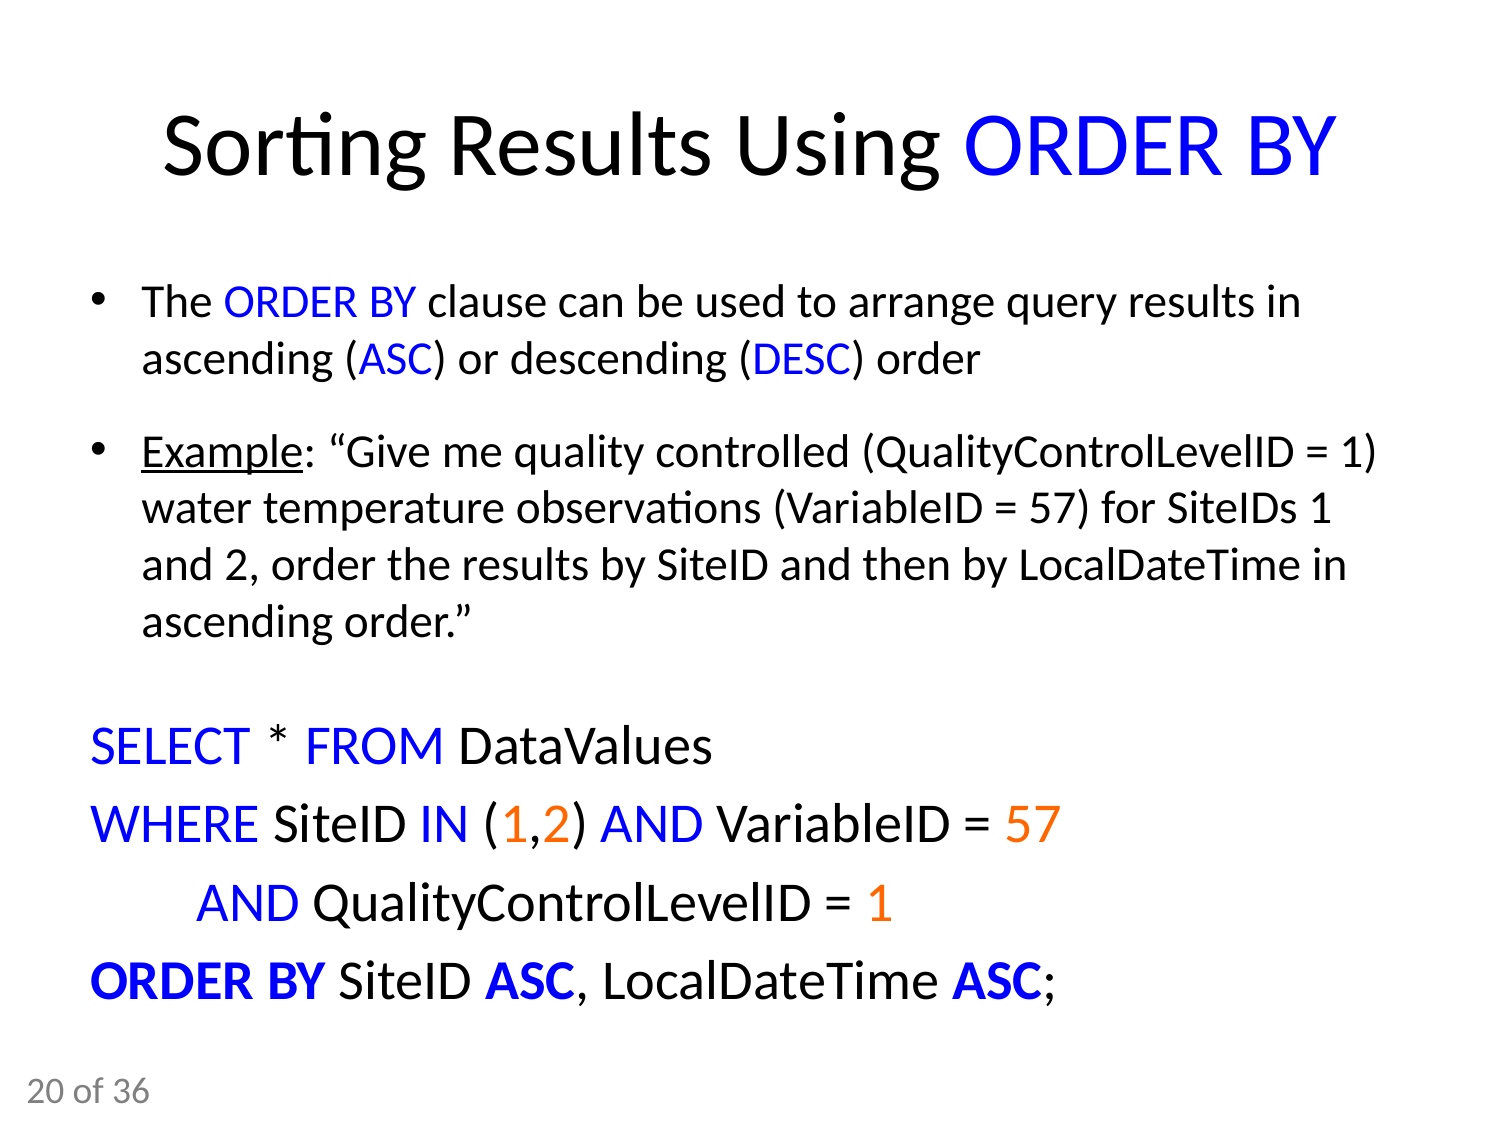

# Sorting Results Using ORDER BY
The ORDER BY clause can be used to arrange query results in ascending (ASC) or descending (DESC) order

Example: “Give me quality controlled (QualityControlLevelID = 1) water temperature observations (VariableID = 57) for SiteIDs 1 and 2, order the results by SiteID and then by LocalDateTime in ascending order.”

SELECT * FROM DataValues
WHERE SiteID IN (1,2) AND VariableID = 57
	AND QualityControlLevelID = 1
ORDER BY SiteID ASC, LocalDateTime ASC;